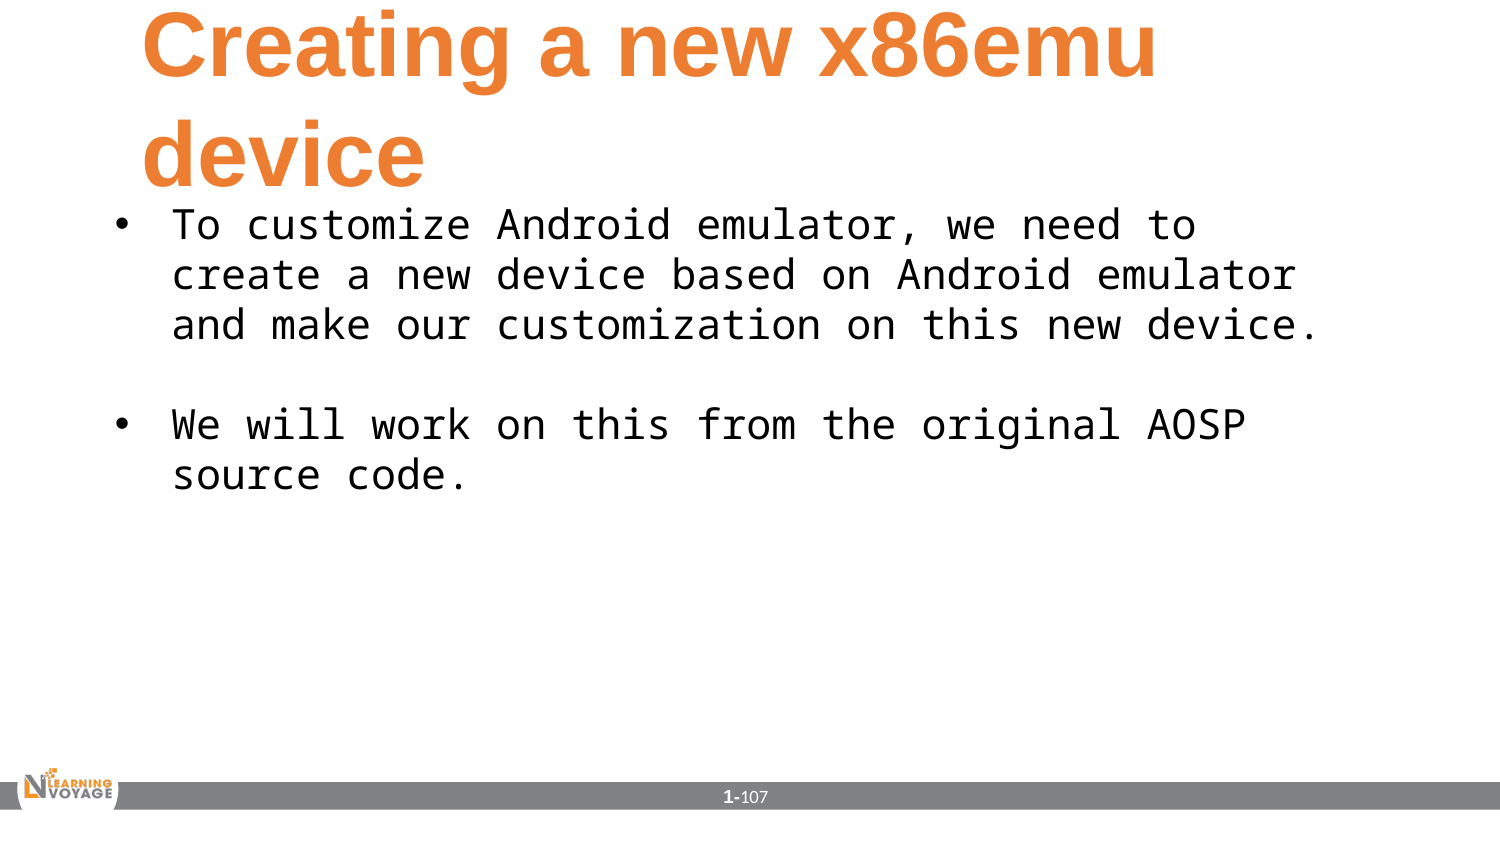

Creating a new x86emu device
To customize Android emulator, we need to create a new device based on Android emulator and make our customization on this new device.

We will work on this from the original AOSP source code.
1-107